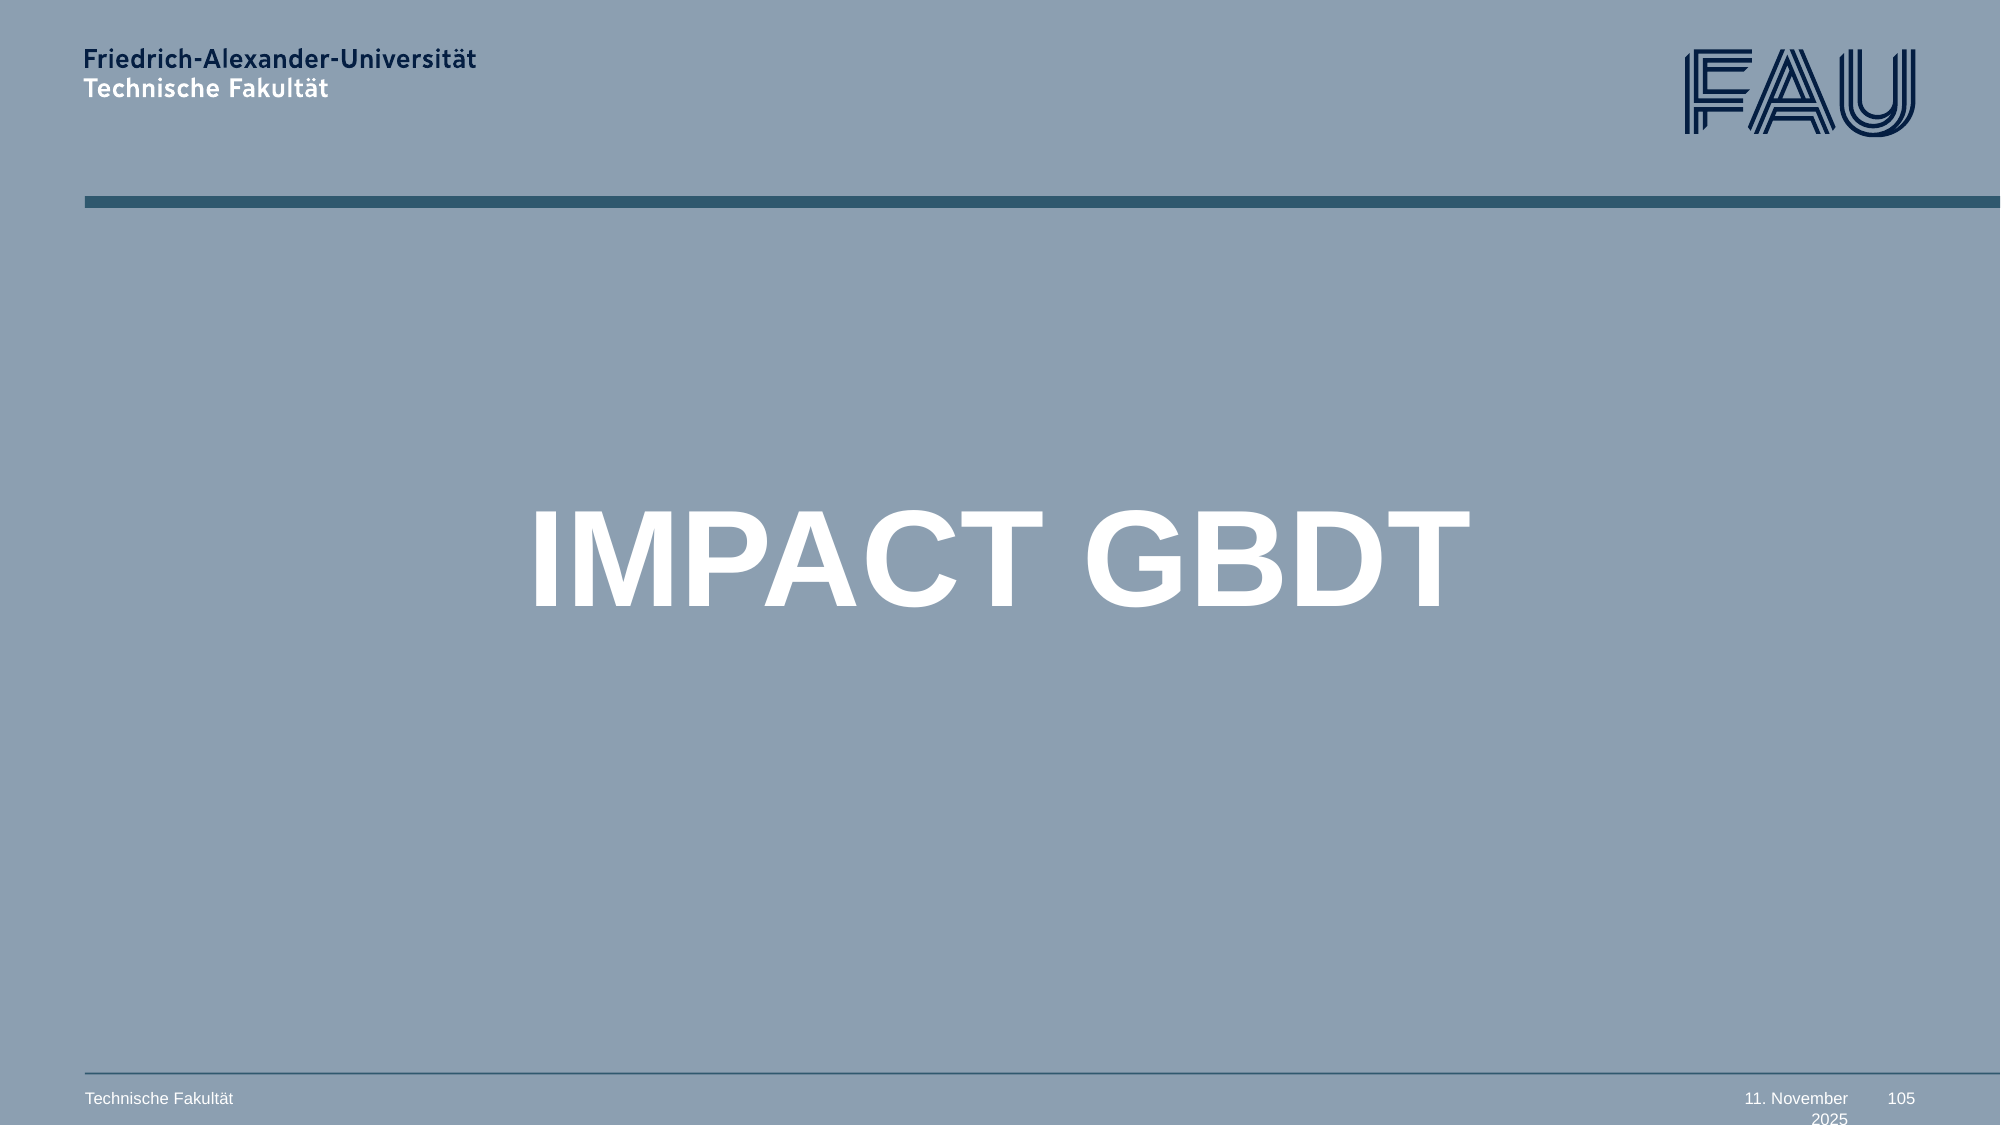

# IMPACT GBDT
Technische Fakultät
11. November 2025
105